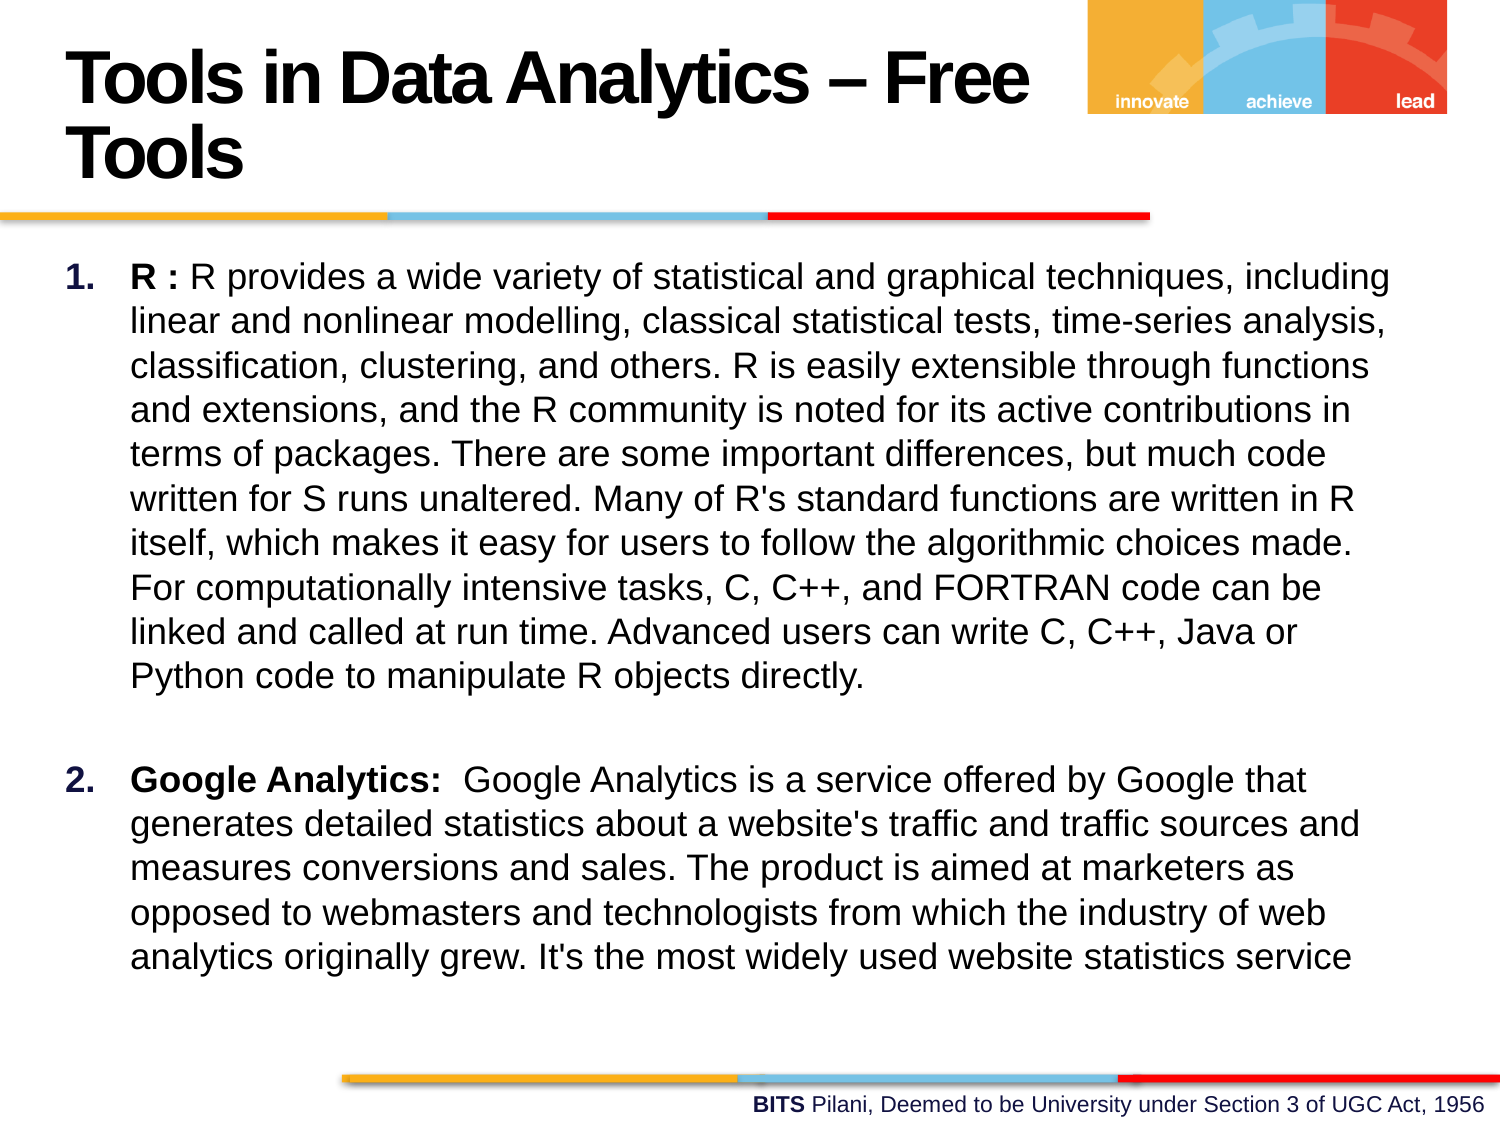

Tools in Data Analytics – Free Tools
R : R provides a wide variety of statistical and graphical techniques, including linear and nonlinear modelling, classical statistical tests, time-series analysis, classification, clustering, and others. R is easily extensible through functions and extensions, and the R community is noted for its active contributions in terms of packages. There are some important differences, but much code written for S runs unaltered. Many of R's standard functions are written in R itself, which makes it easy for users to follow the algorithmic choices made. For computationally intensive tasks, C, C++, and FORTRAN code can be linked and called at run time. Advanced users can write C, C++, Java or Python code to manipulate R objects directly.

Google Analytics:  Google Analytics is a service offered by Google that generates detailed statistics about a website's traffic and traffic sources and measures conversions and sales. The product is aimed at marketers as opposed to webmasters and technologists from which the industry of web analytics originally grew. It's the most widely used website statistics service